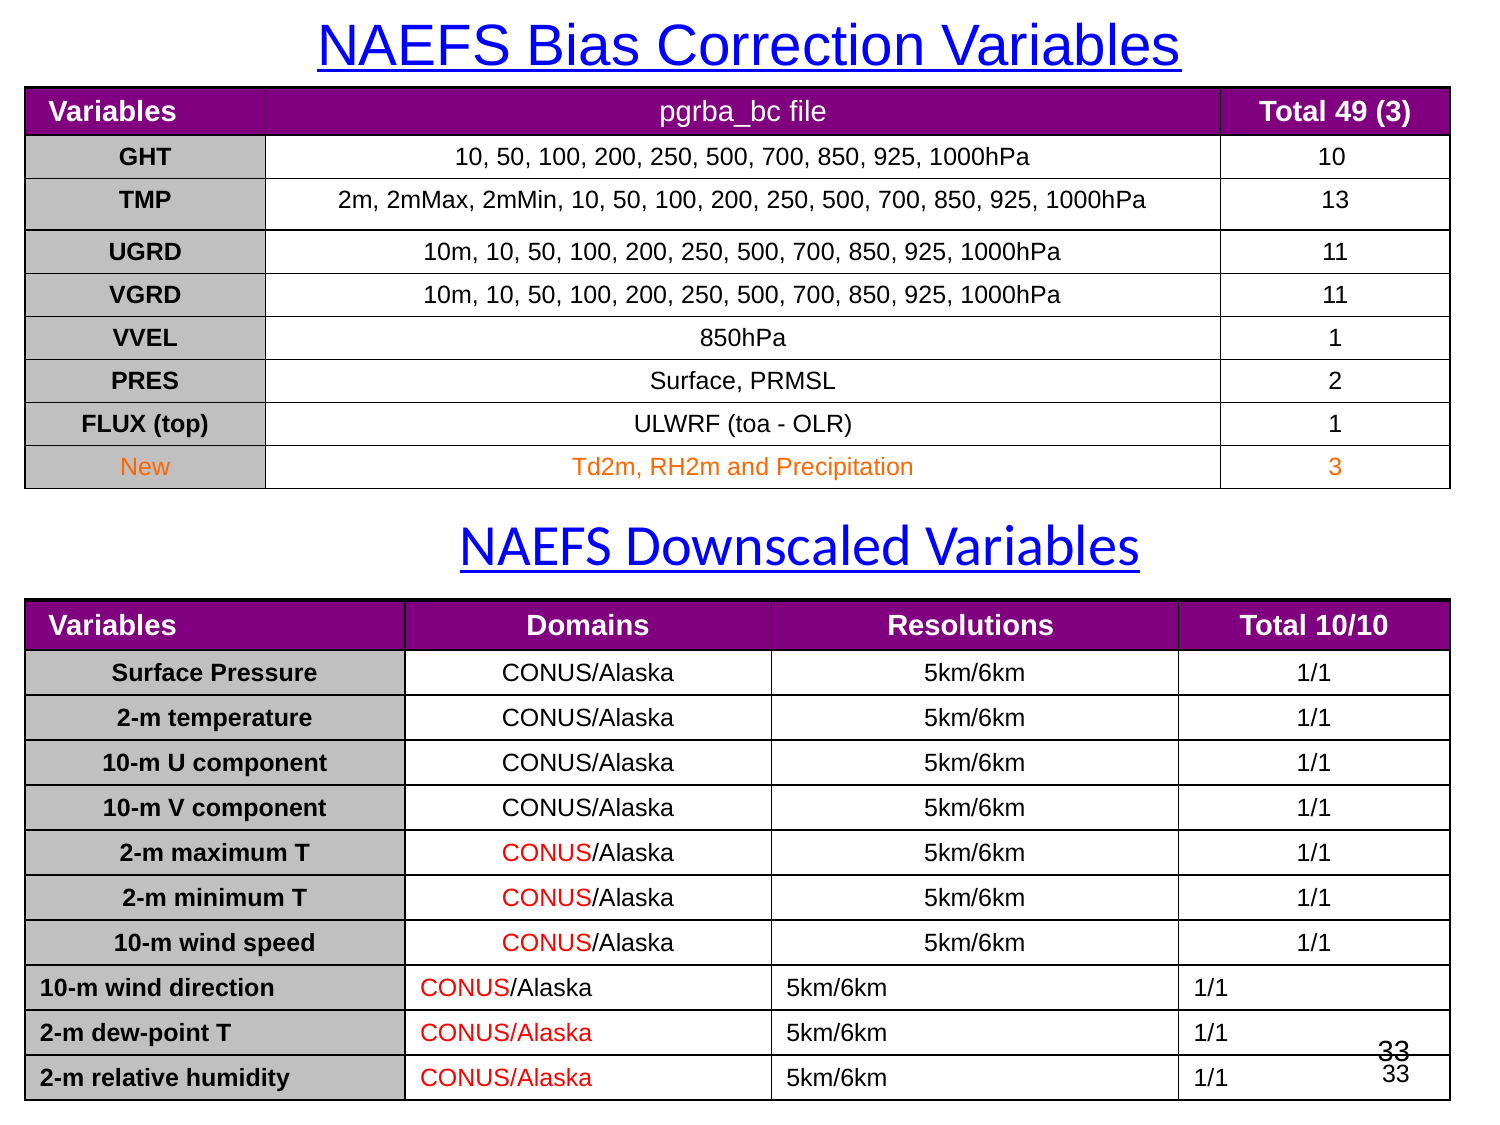

NAEFS Bias Correction Variables
| Variables | pgrba\_bc file | Total 49 (3) |
| --- | --- | --- |
| GHT | 10, 50, 100, 200, 250, 500, 700, 850, 925, 1000hPa | 10 |
| TMP | 2m, 2mMax, 2mMin, 10, 50, 100, 200, 250, 500, 700, 850, 925, 1000hPa | 13 |
| UGRD | 10m, 10, 50, 100, 200, 250, 500, 700, 850, 925, 1000hPa | 11 |
| VGRD | 10m, 10, 50, 100, 200, 250, 500, 700, 850, 925, 1000hPa | 11 |
| VVEL | 850hPa | 1 |
| PRES | Surface, PRMSL | 2 |
| FLUX (top) | ULWRF (toa - OLR) | 1 |
| New | Td2m, RH2m and Precipitation | 3 |
NAEFS Downscaled Variables
 Variables
| Variables | Domains | Resolutions | Total 10/10 |
| --- | --- | --- | --- |
| Surface Pressure | CONUS/Alaska | 5km/6km | 1/1 |
| 2-m temperature | CONUS/Alaska | 5km/6km | 1/1 |
| 10-m U component | CONUS/Alaska | 5km/6km | 1/1 |
| 10-m V component | CONUS/Alaska | 5km/6km | 1/1 |
| 2-m maximum T | CONUS/Alaska | 5km/6km | 1/1 |
| 2-m minimum T | CONUS/Alaska | 5km/6km | 1/1 |
| 10-m wind speed | CONUS/Alaska | 5km/6km | 1/1 |
| 10-m wind direction | CONUS/Alaska | 5km/6km | 1/1 |
| 2-m dew-point T | CONUS/Alaska | 5km/6km | 1/1 |
| 2-m relative humidity | CONUS/Alaska | 5km/6km | 1/1 |
33
33